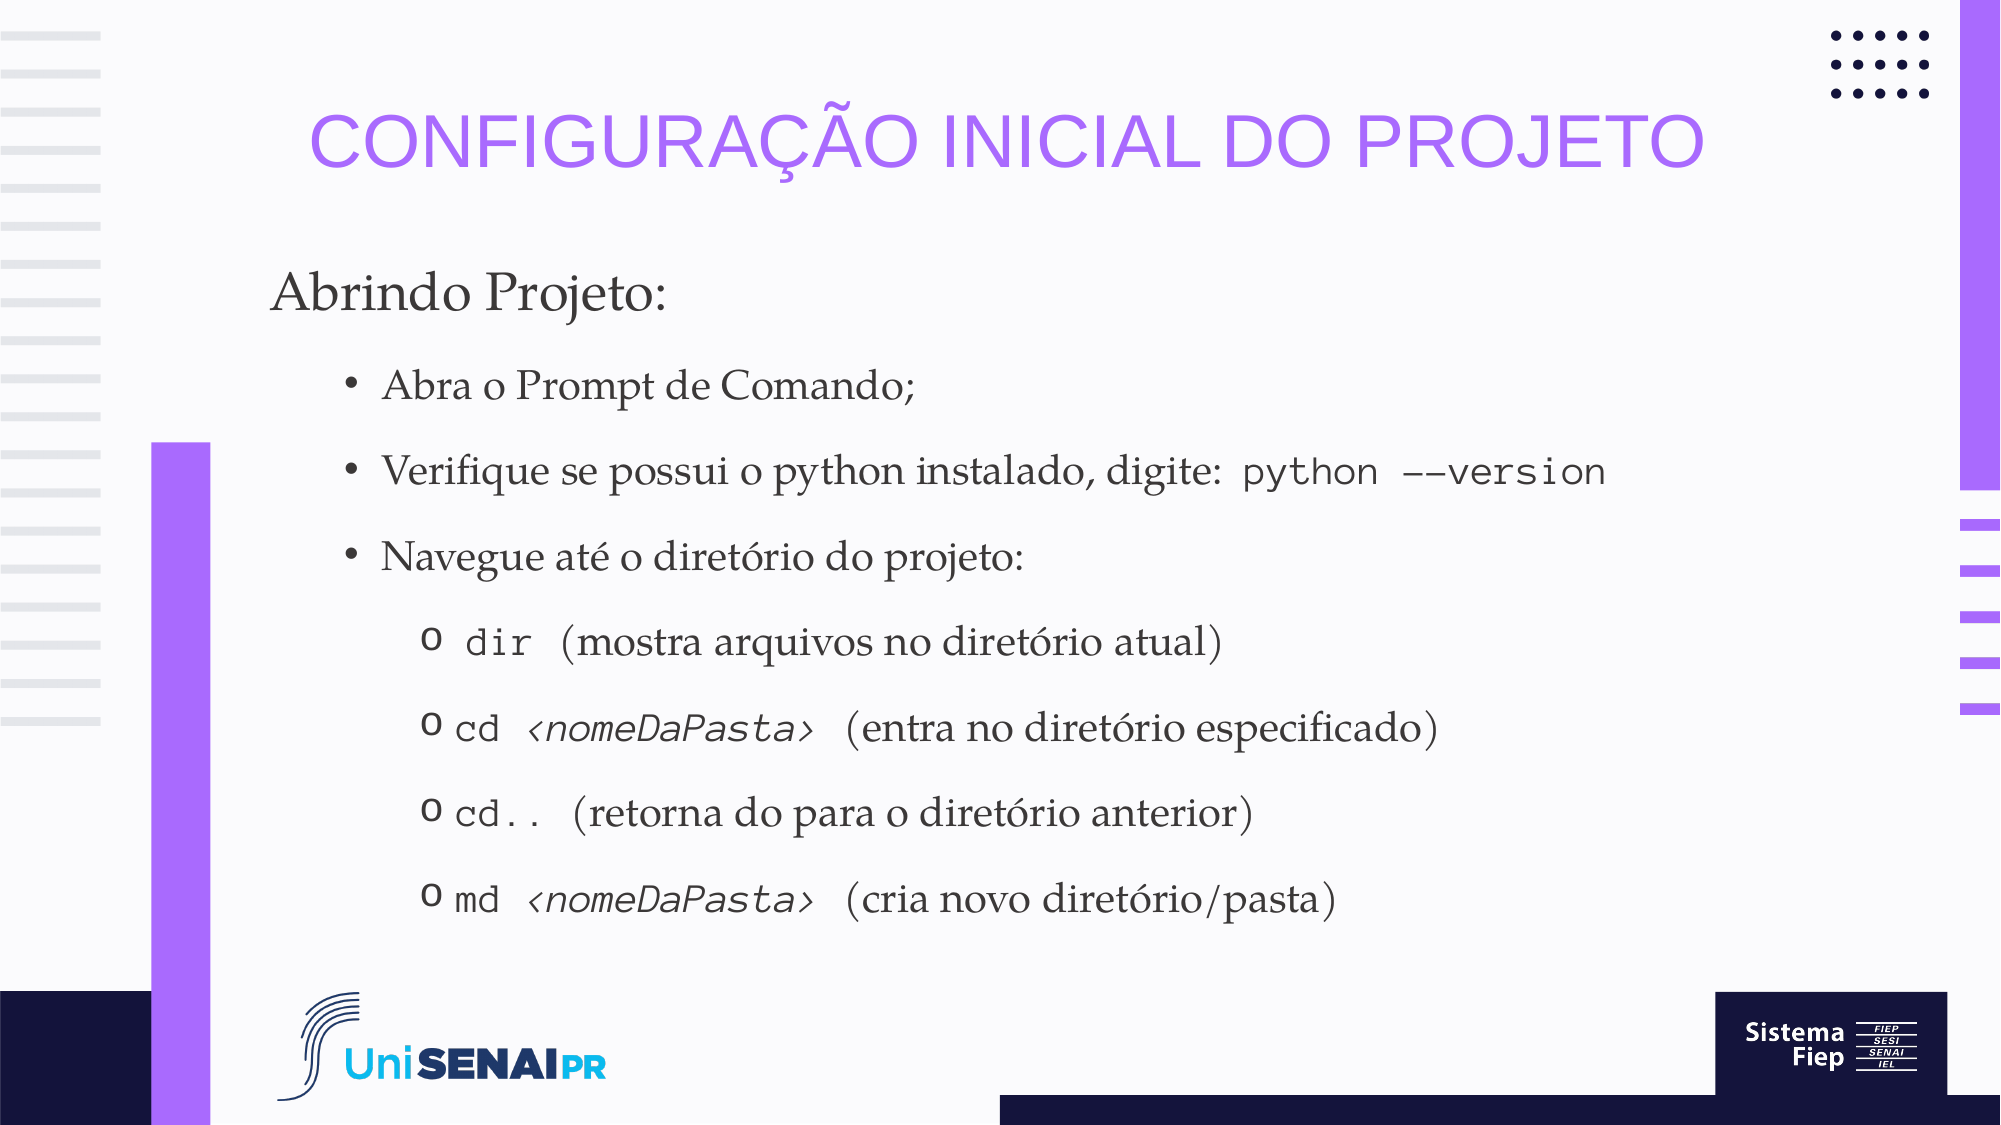

# Configuração inicial do projeto
Abrindo Projeto:
Abra o Prompt de Comando;
Verifique se possui o python instalado, digite:  python --version
Navegue até o diretório do projeto:
 dir (mostra arquivos no diretório atual)
cd <nomeDaPasta> (entra no diretório especificado)
cd.. (retorna do para o diretório anterior)
md <nomeDaPasta> (cria novo diretório/pasta)